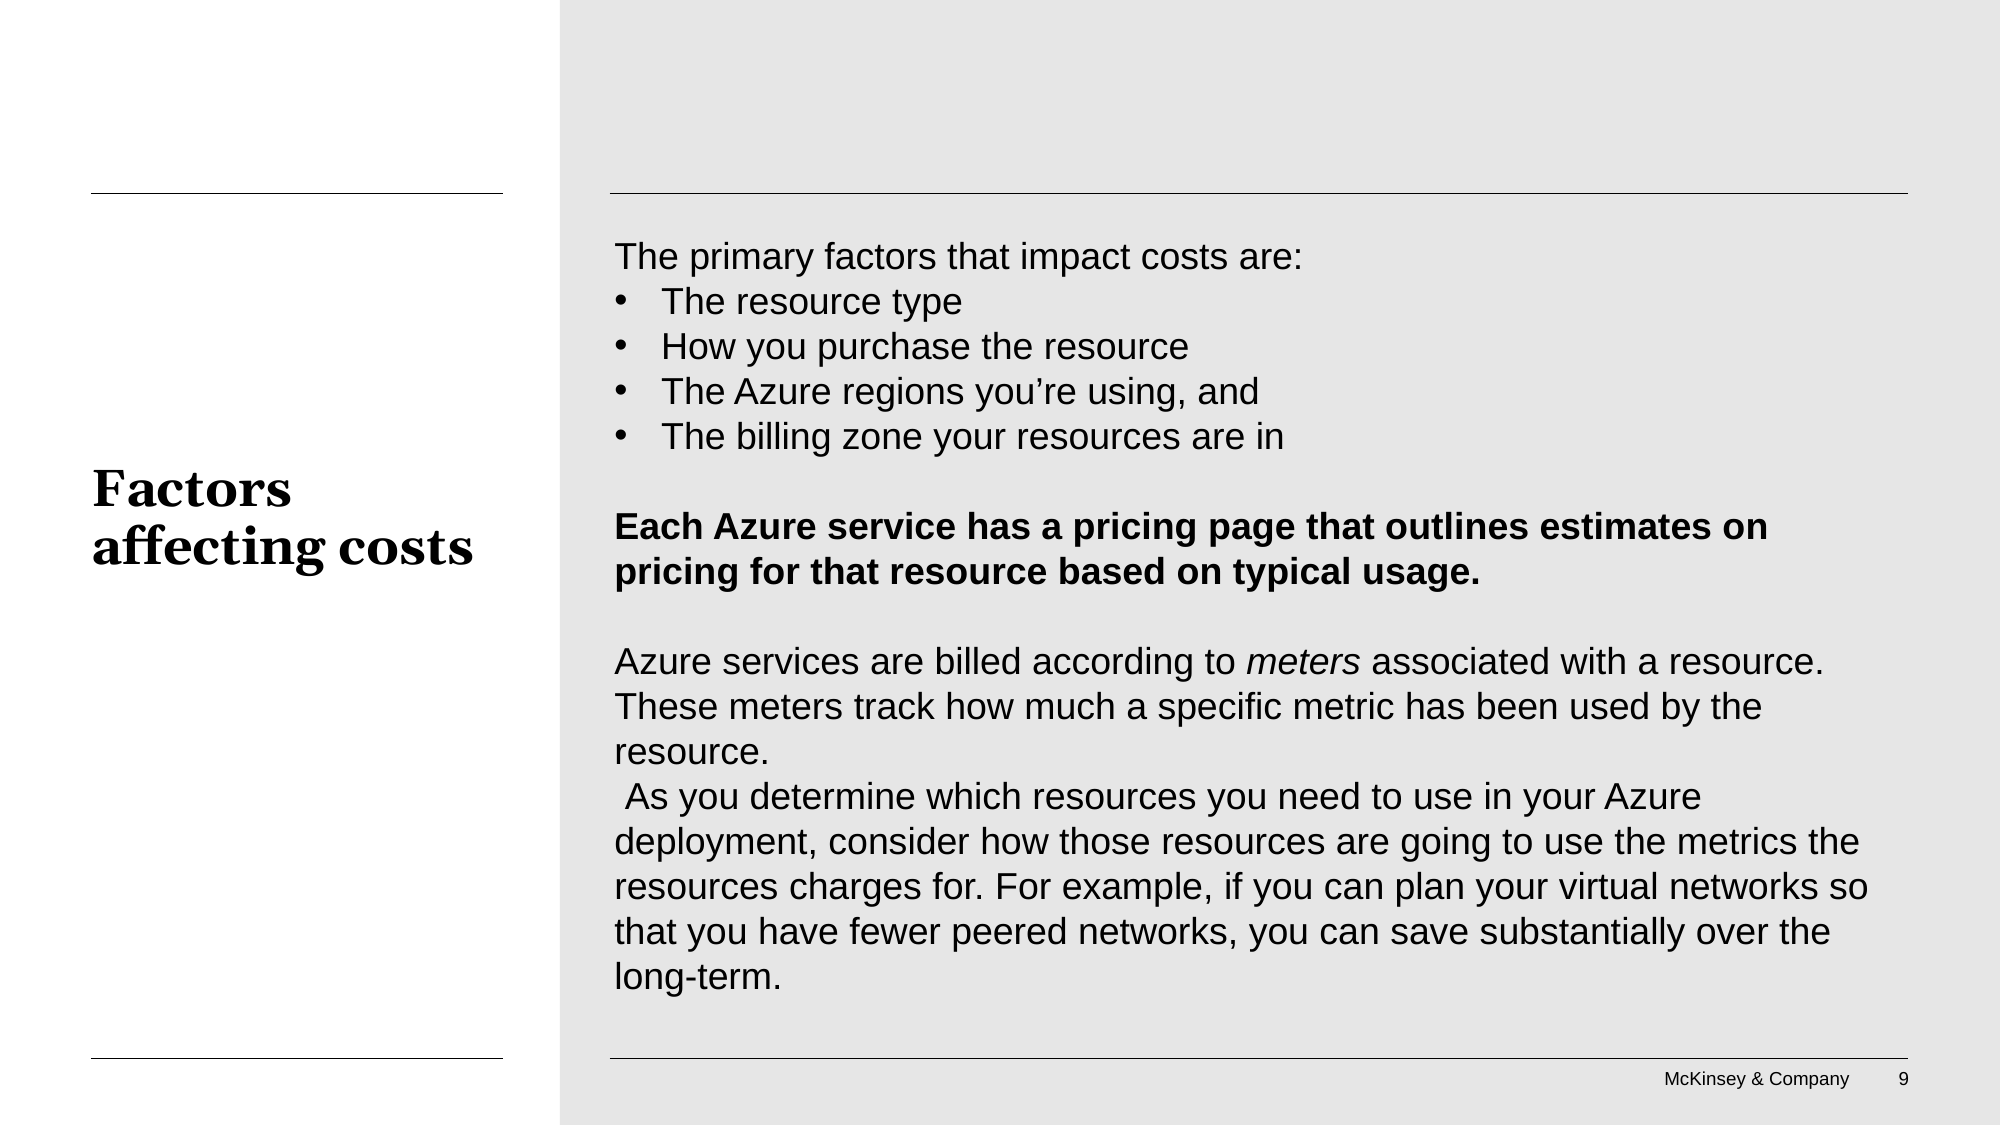

The primary factors that impact costs are:
The resource type
How you purchase the resource
The Azure regions you’re using, and
The billing zone your resources are in

Each Azure service has a pricing page that outlines estimates on pricing for that resource based on typical usage.

Azure services are billed according to meters associated with a resource. These meters track how much a specific metric has been used by the resource.
 As you determine which resources you need to use in your Azure deployment, consider how those resources are going to use the metrics the resources charges for. For example, if you can plan your virtual networks so that you have fewer peered networks, you can save substantially over the long-term.
# Factors affecting costs